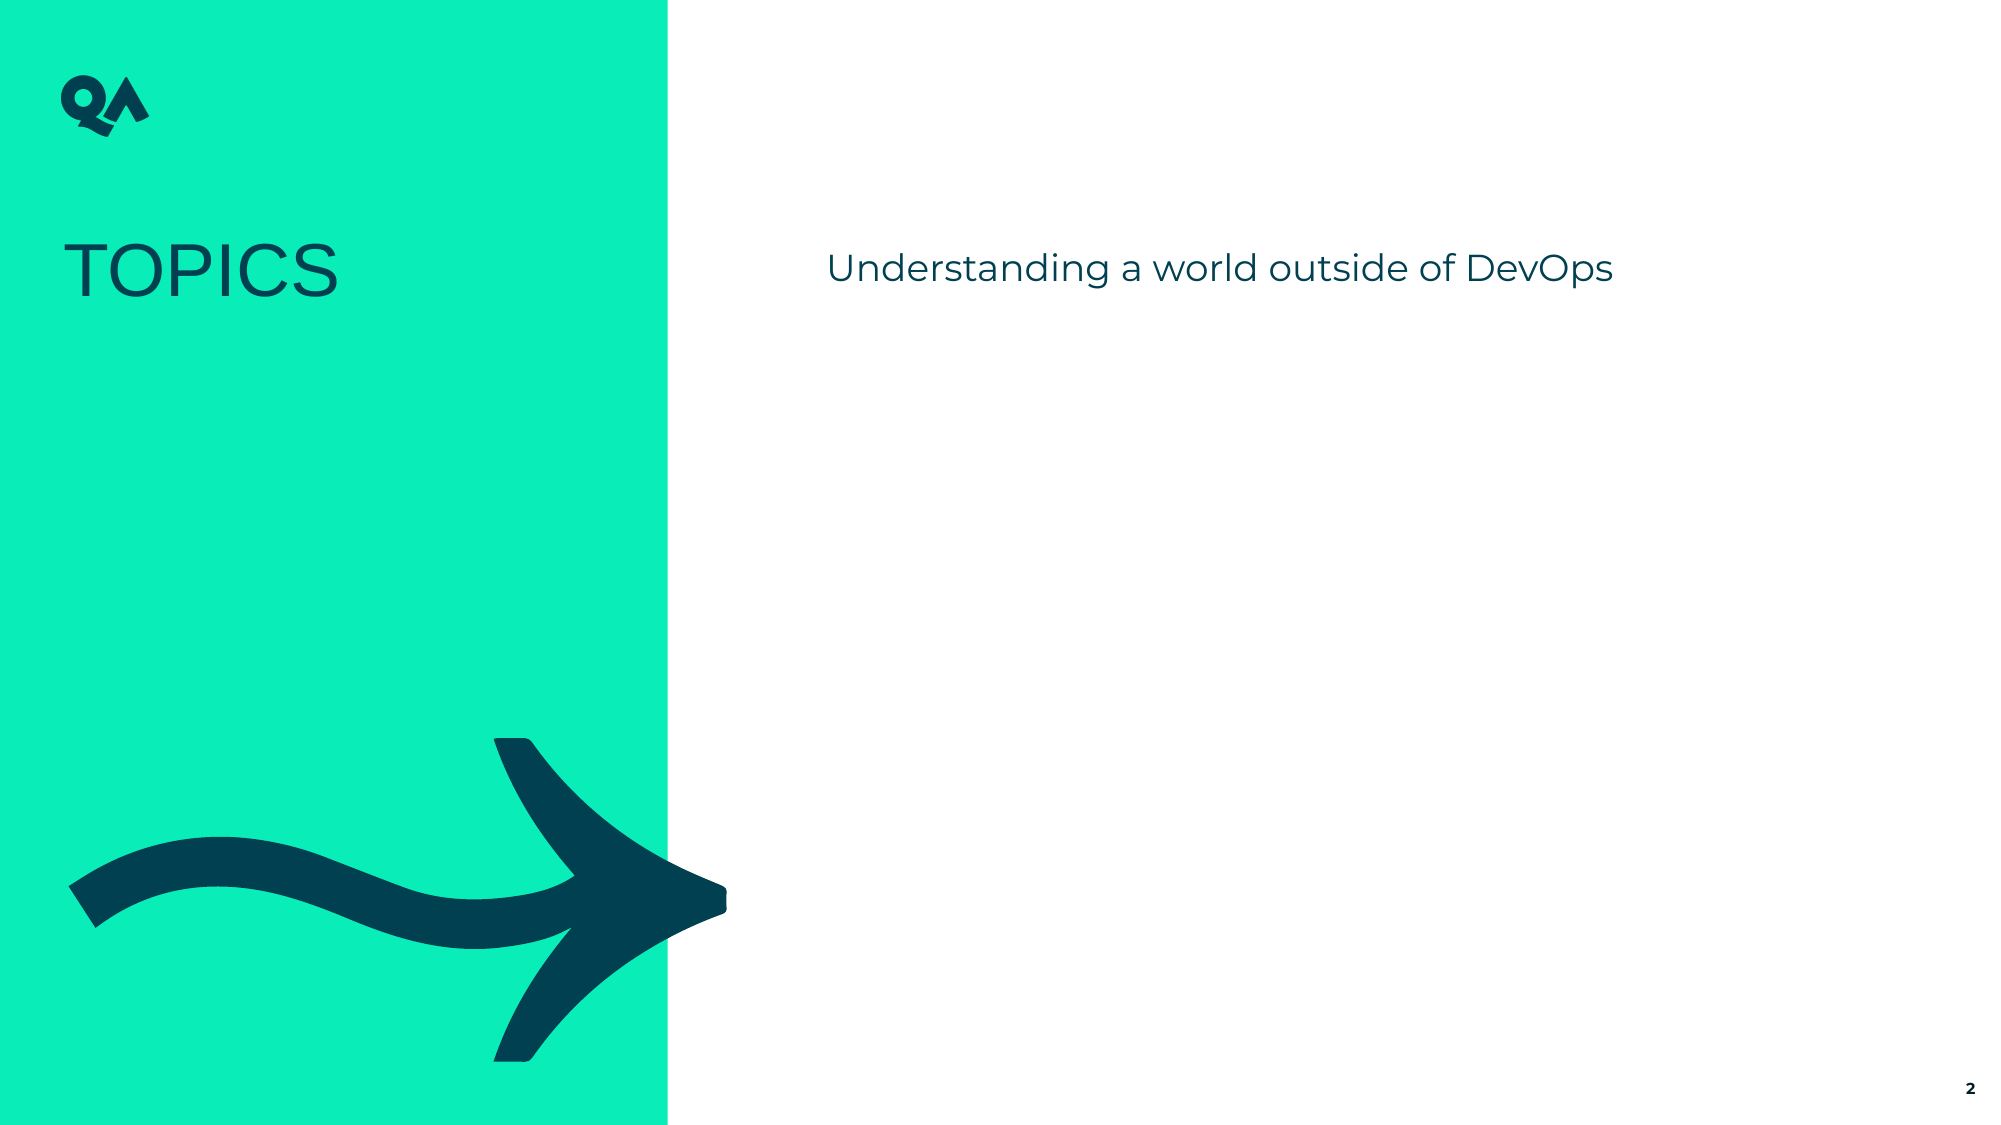

Topics
Understanding a world outside of DevOps

2